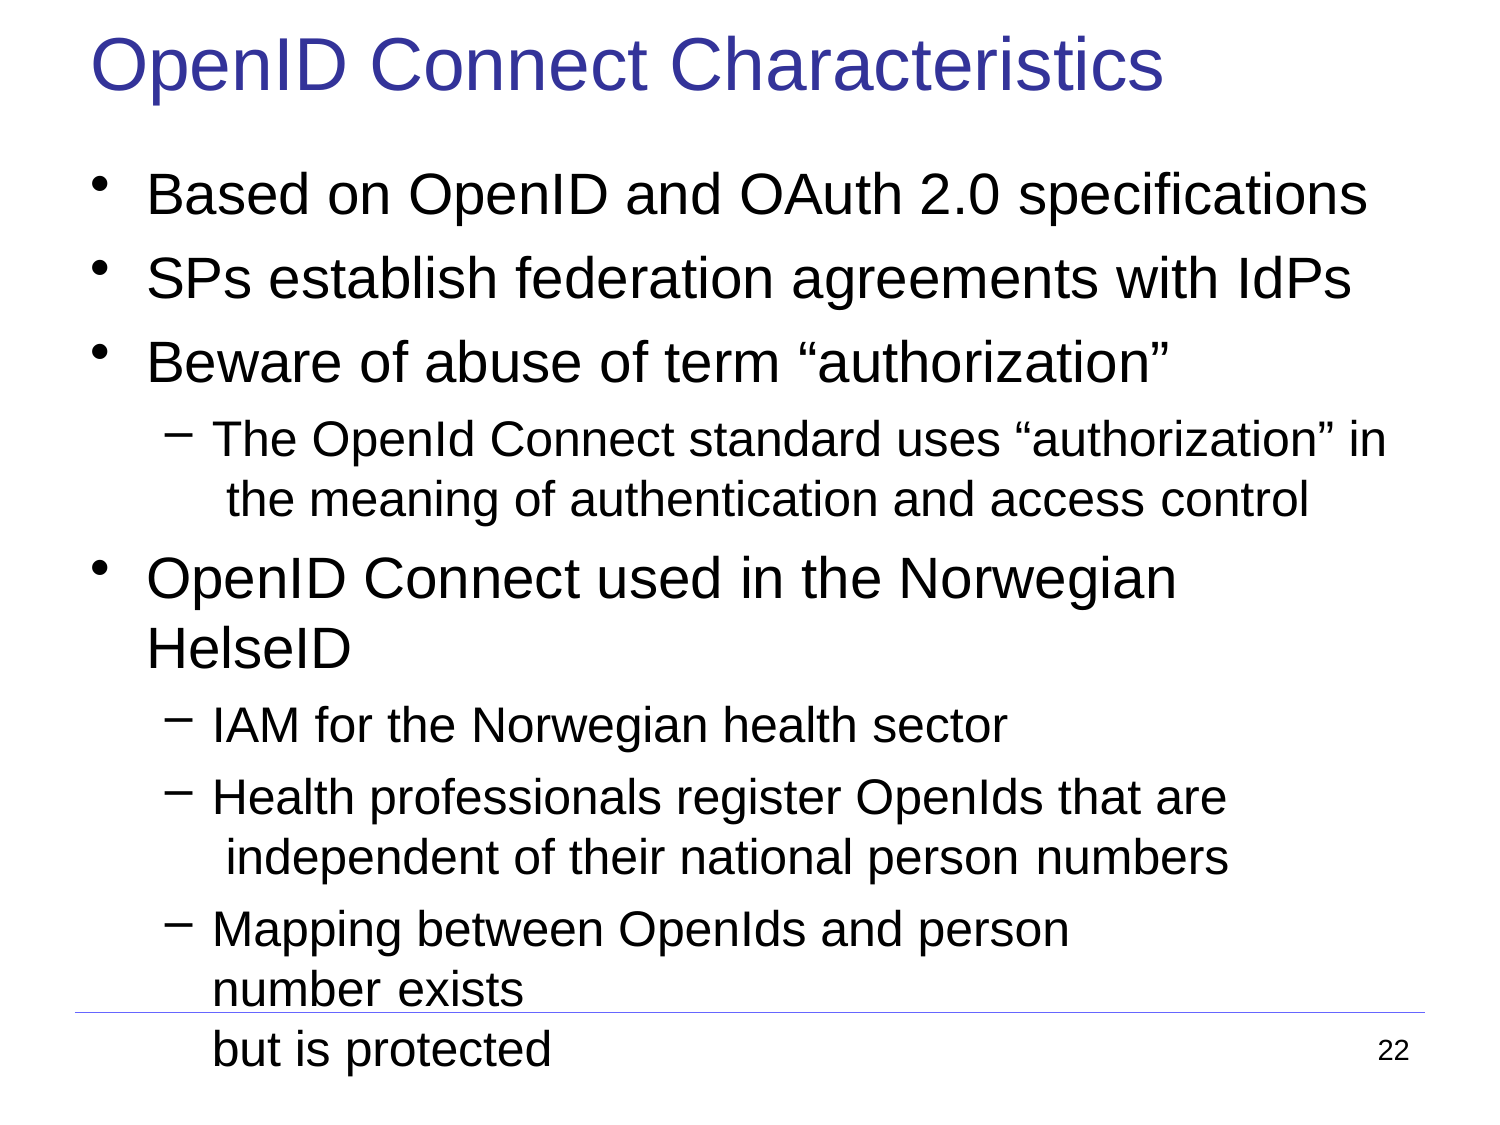

# OpenID Connect Characteristics
Based on OpenID and OAuth 2.0 specifications
SPs establish federation agreements with IdPs
Beware of abuse of term “authorization”
The OpenId Connect standard uses “authorization” in  the meaning of authentication and access control
OpenID Connect used in the Norwegian HelseID
IAM for the Norwegian health sector
Health professionals register OpenIds that are  independent of their national person numbers
Mapping between OpenIds and person number exists
but is protected

22